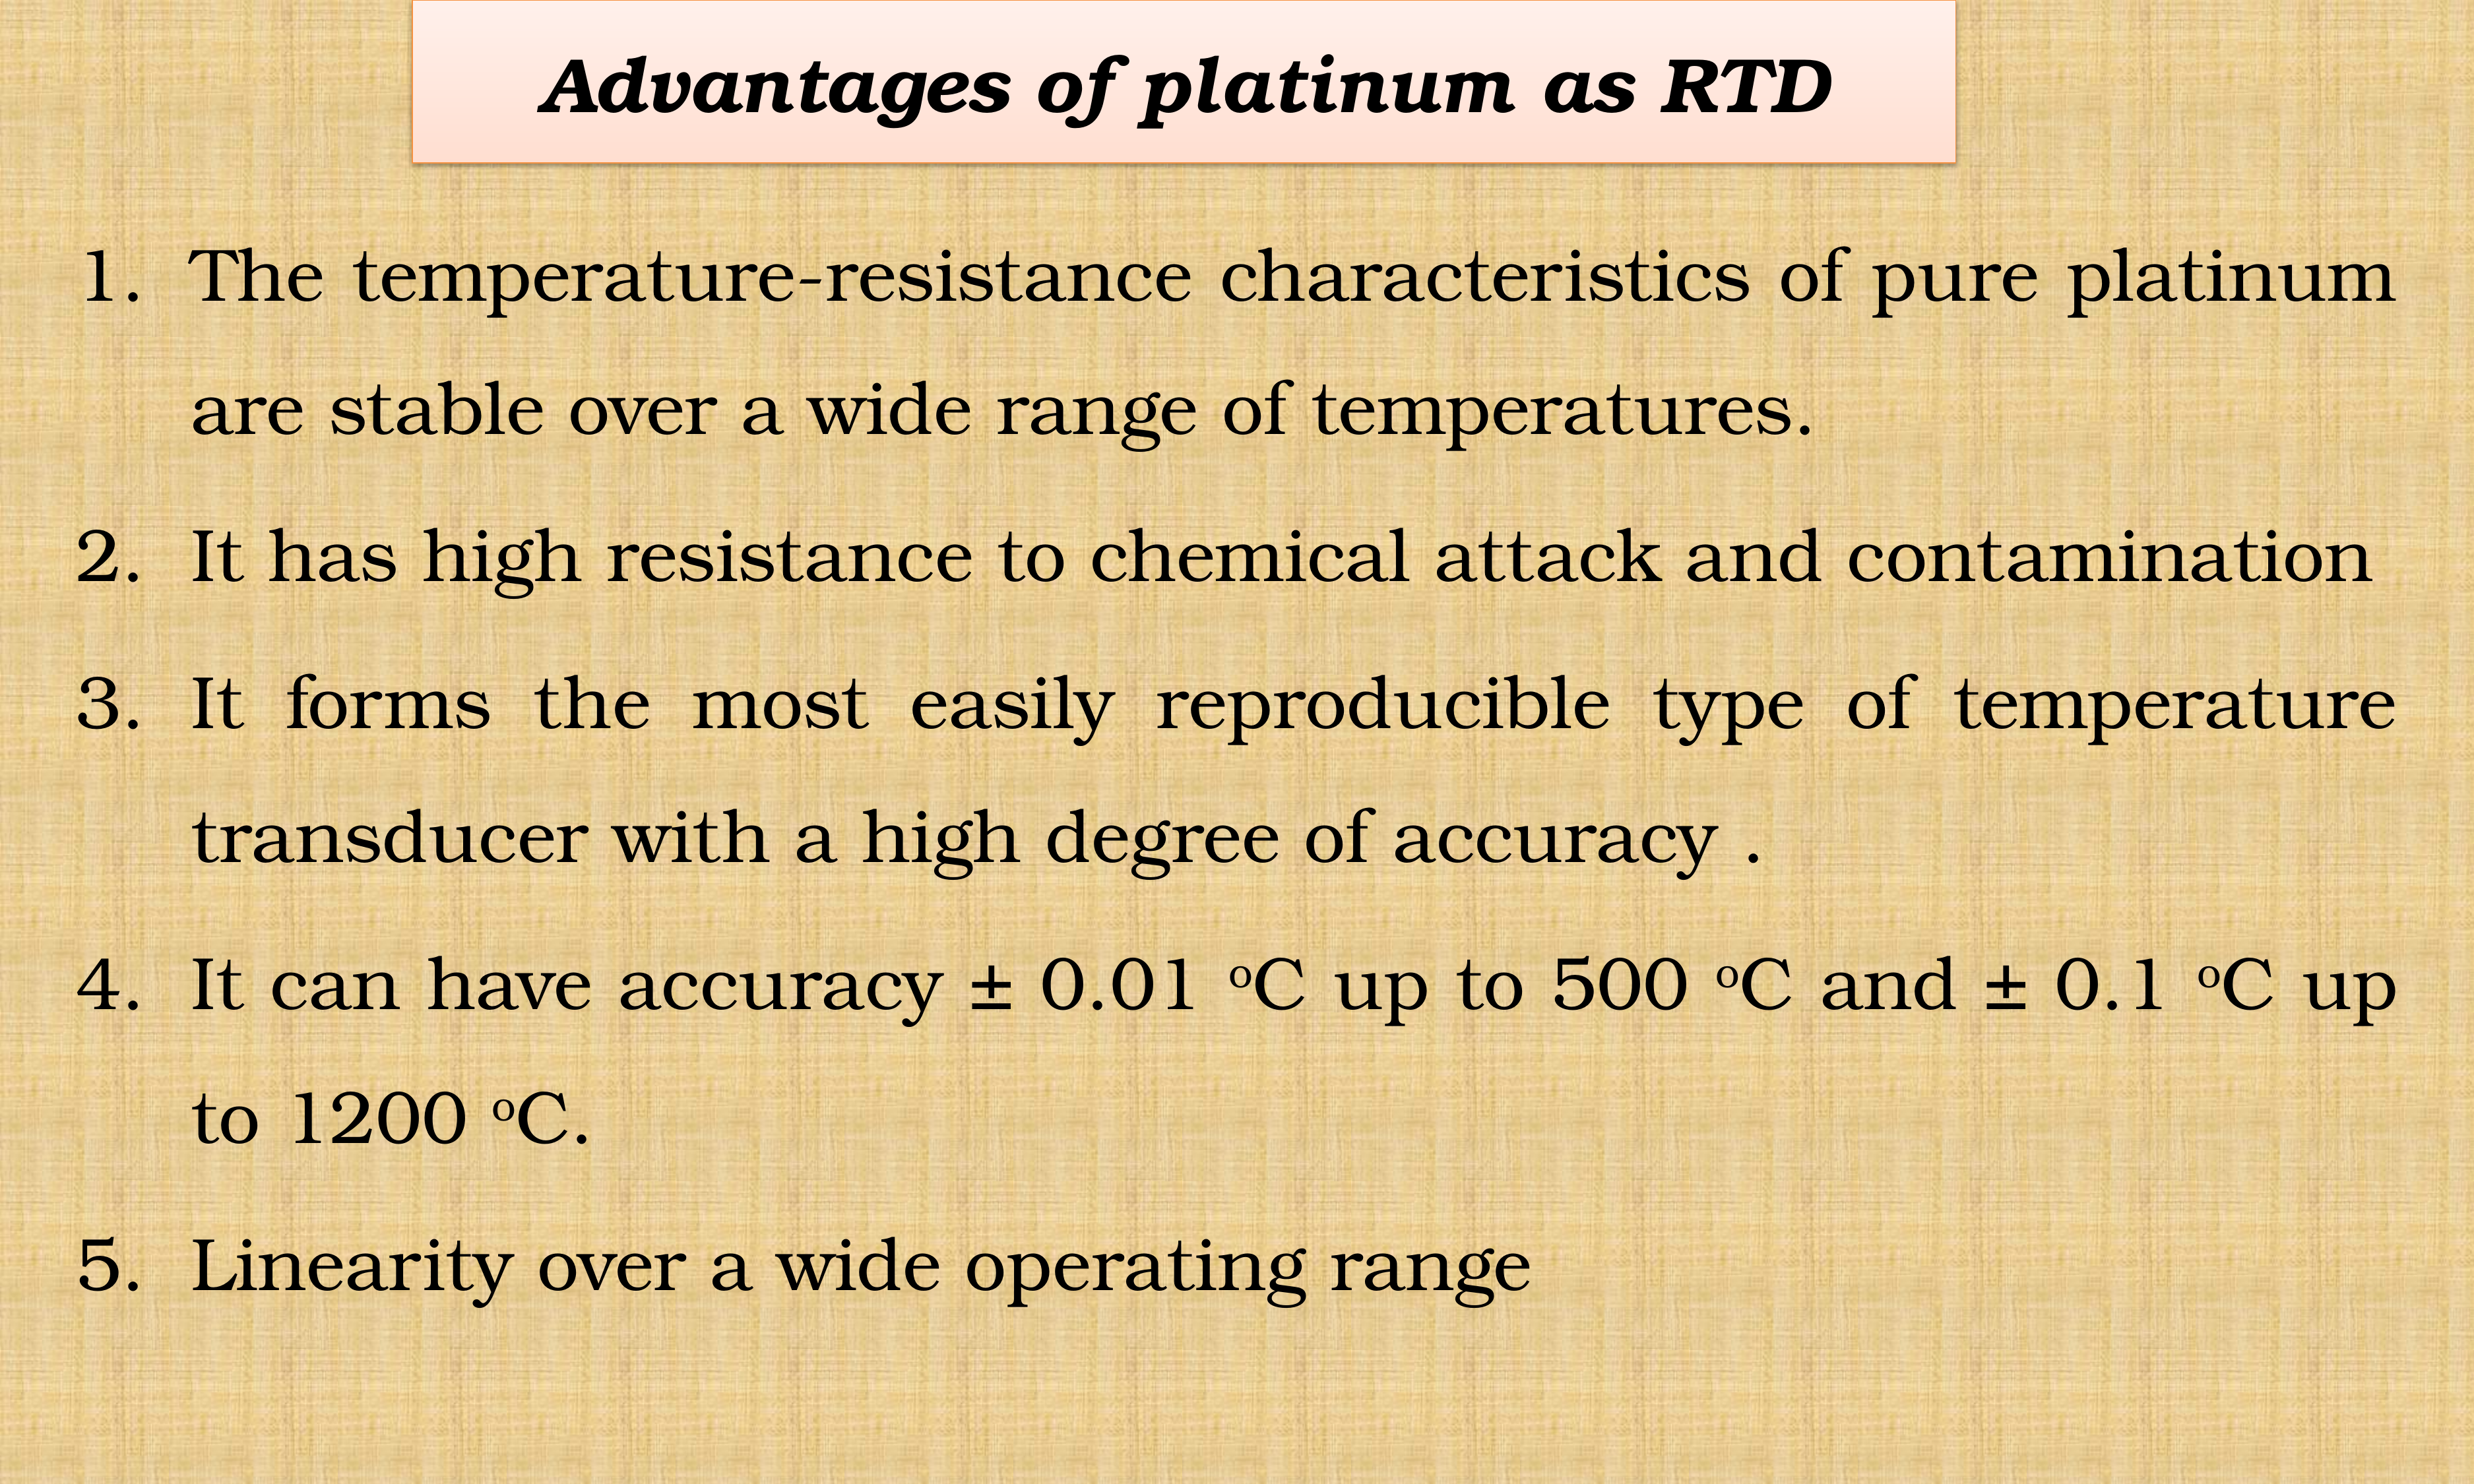

# Advantages of platinum as RTD
The temperature-resistance characteristics of pure platinum are stable over a wide range of temperatures.
It has high resistance to chemical attack and contamination
It forms the most easily reproducible type of temperature transducer with a high degree of accuracy .
It can have accuracy ± 0.01 oC up to 500 oC and ± 0.1 oC up to 1200 oC.
Linearity over a wide operating range